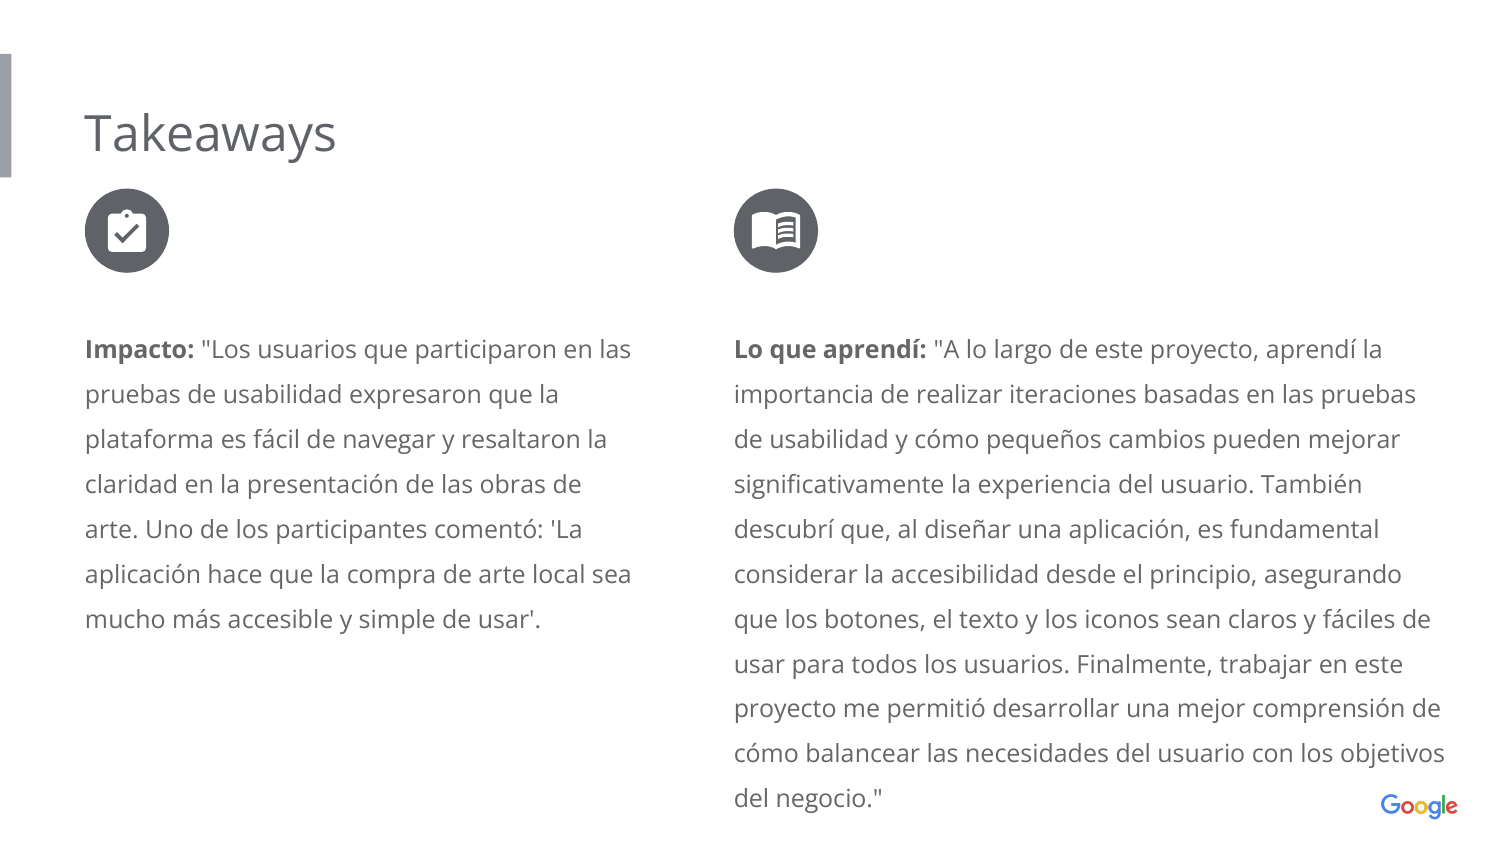

Takeaways

Impacto: "Los usuarios que participaron en las pruebas de usabilidad expresaron que la plataforma es fácil de navegar y resaltaron la claridad en la presentación de las obras de arte. Uno de los participantes comentó: 'La aplicación hace que la compra de arte local sea mucho más accesible y simple de usar'.
Lo que aprendí: "A lo largo de este proyecto, aprendí la importancia de realizar iteraciones basadas en las pruebas de usabilidad y cómo pequeños cambios pueden mejorar significativamente la experiencia del usuario. También descubrí que, al diseñar una aplicación, es fundamental considerar la accesibilidad desde el principio, asegurando que los botones, el texto y los iconos sean claros y fáciles de usar para todos los usuarios. Finalmente, trabajar en este proyecto me permitió desarrollar una mejor comprensión de cómo balancear las necesidades del usuario con los objetivos del negocio."